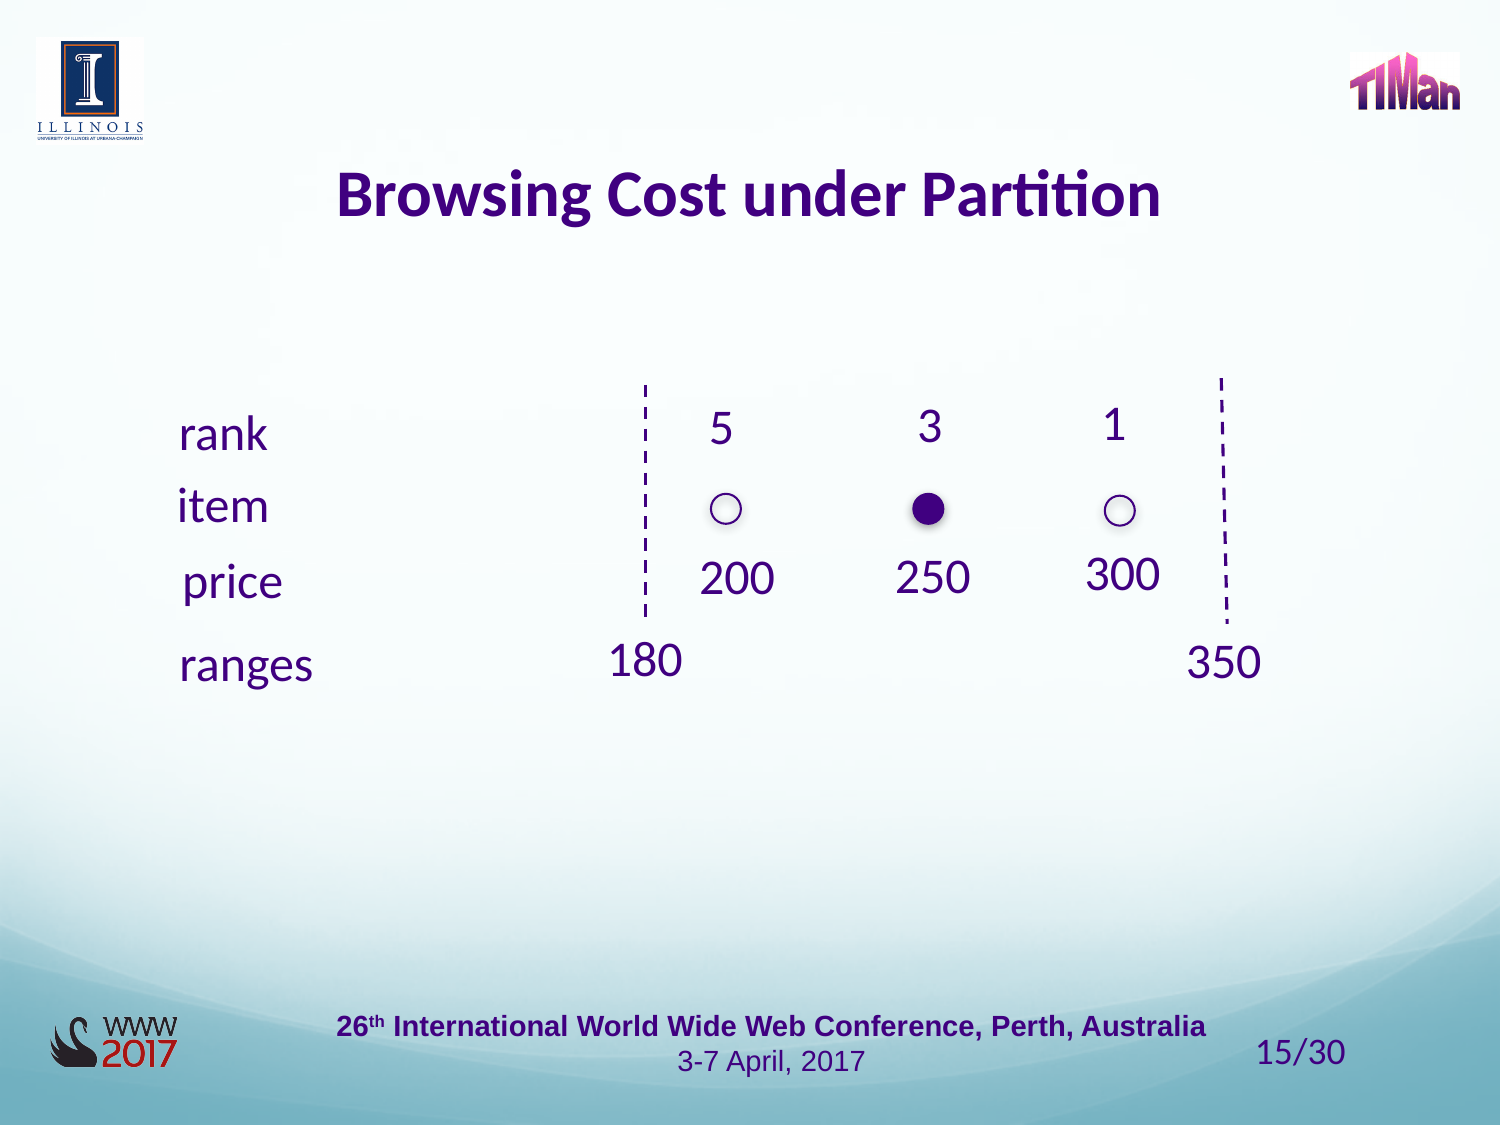

# Browsing Cost under Partition

1
3
5
rank
item

300
250
200
price
180
350
ranges